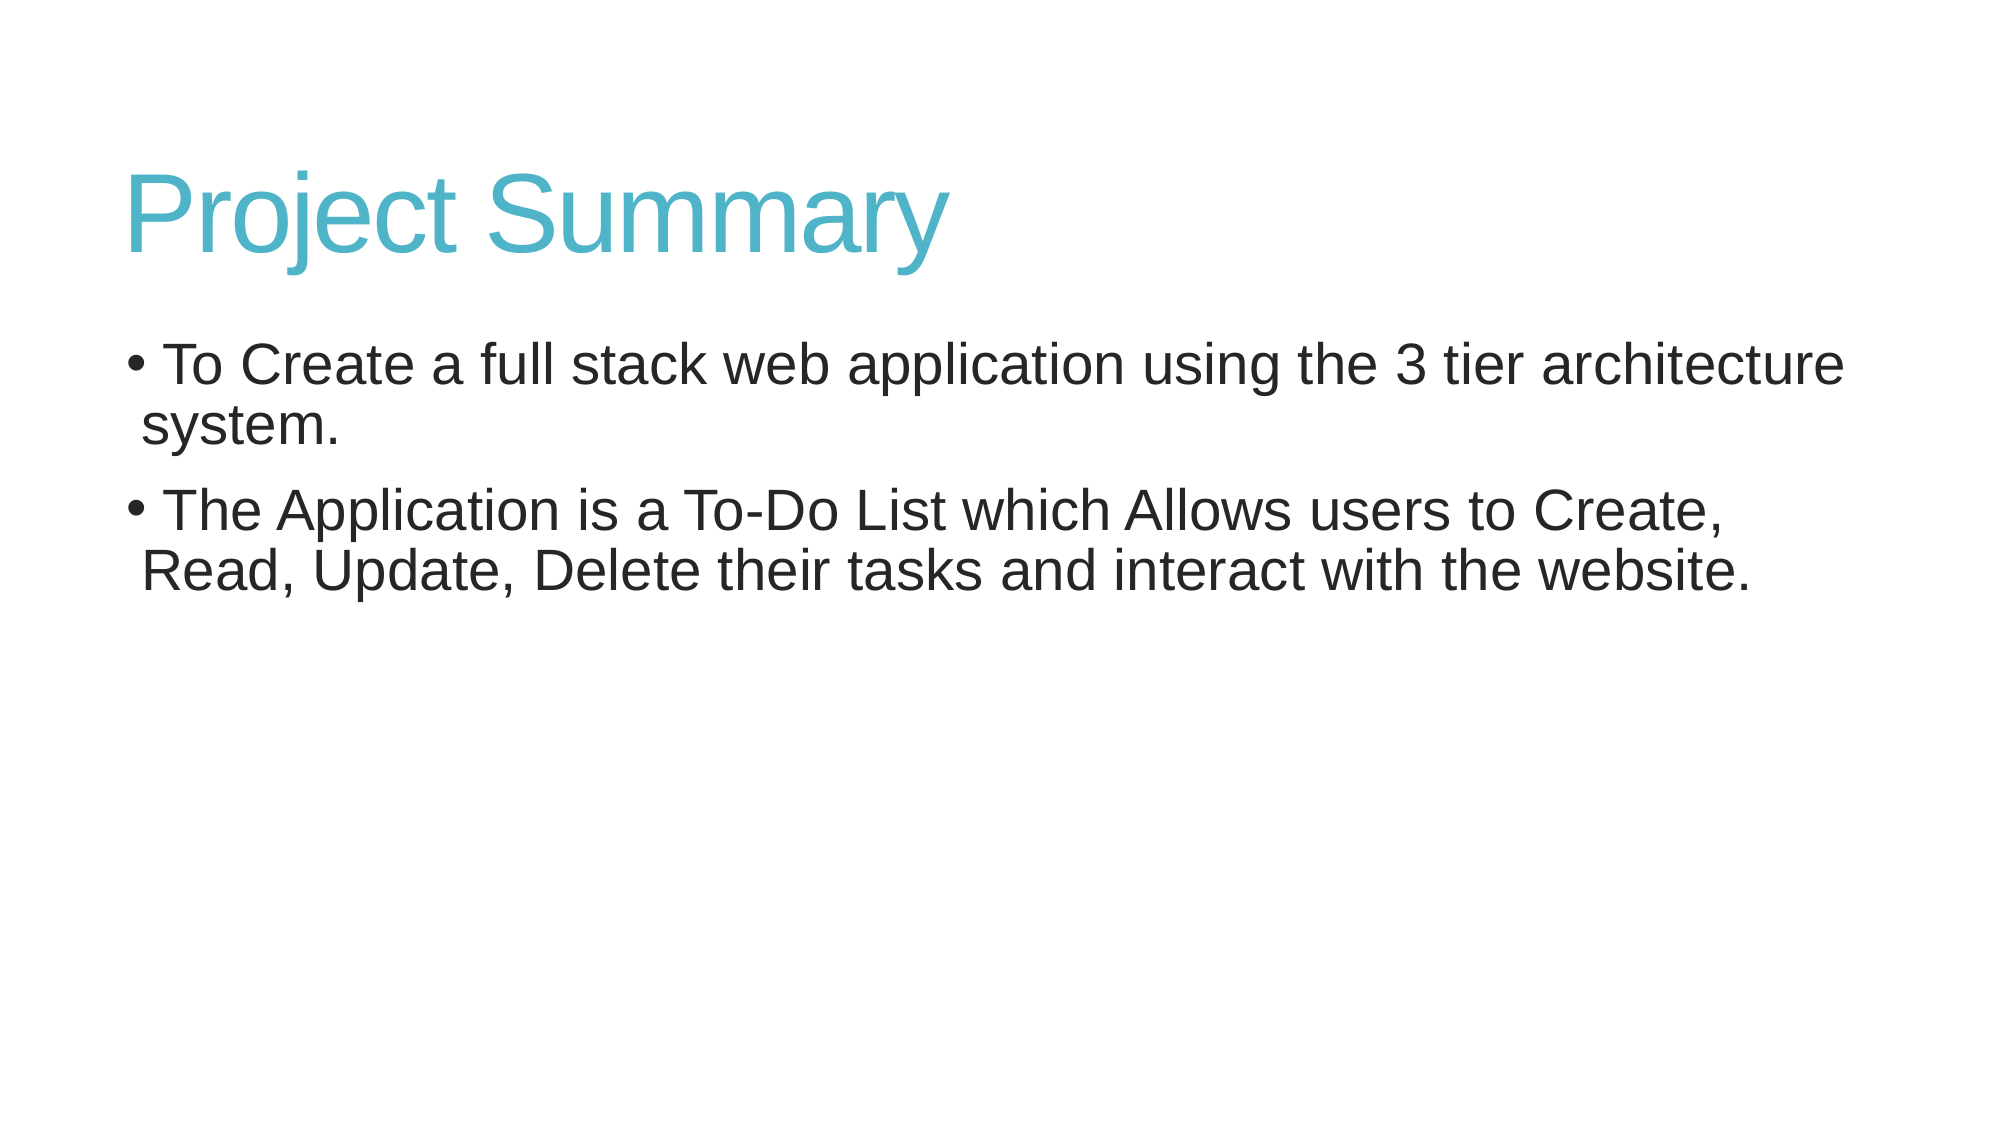

# Project Summary
 To Create a full stack web application using the 3 tier architecture system.
 The Application is a To-Do List which Allows users to Create, Read, Update, Delete their tasks and interact with the website.